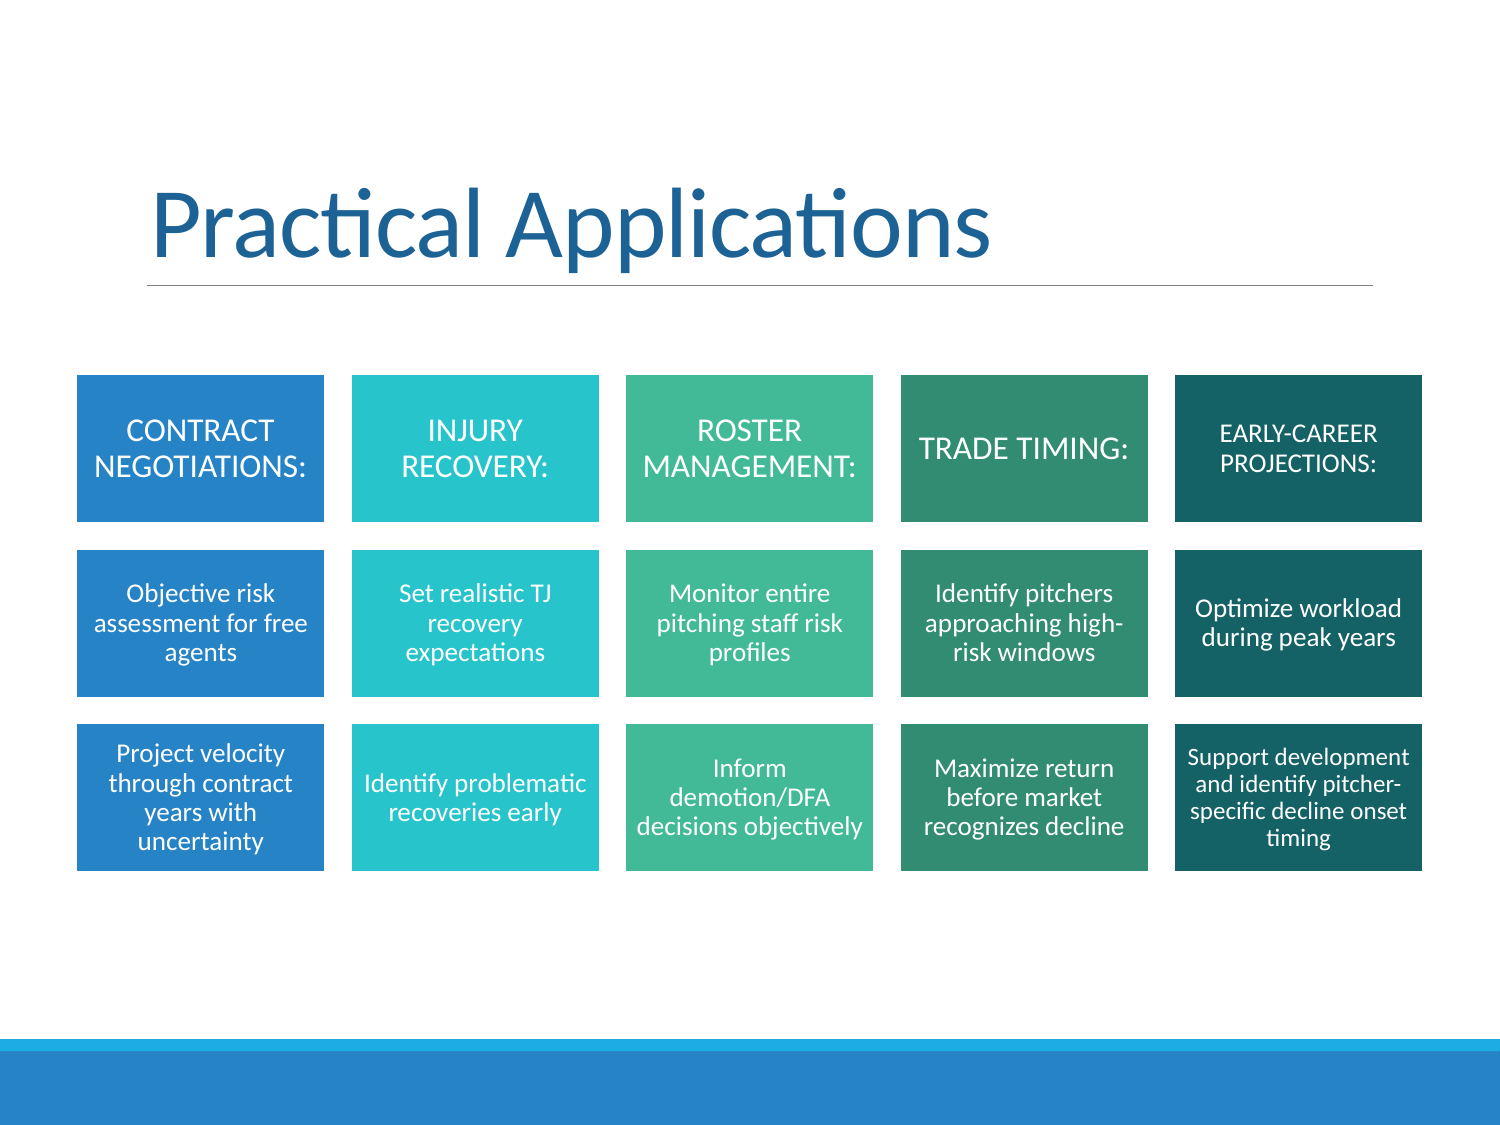

Practical Applications
CONTRACT NEGOTIATIONS:
INJURY RECOVERY:
ROSTER MANAGEMENT:
TRADE TIMING:
EARLY-CAREER PROJECTIONS:
Objective risk assessment for free agents
Set realistic TJ recovery expectations
Monitor entire pitching staff risk profiles
Identify pitchers approaching high-risk windows
Optimize workload during peak years
Project velocity through contract years with uncertainty
Identify problematic recoveries early
Inform demotion/DFA decisions objectively
Maximize return before market recognizes decline
Support development and identify pitcher-specific decline onset timing